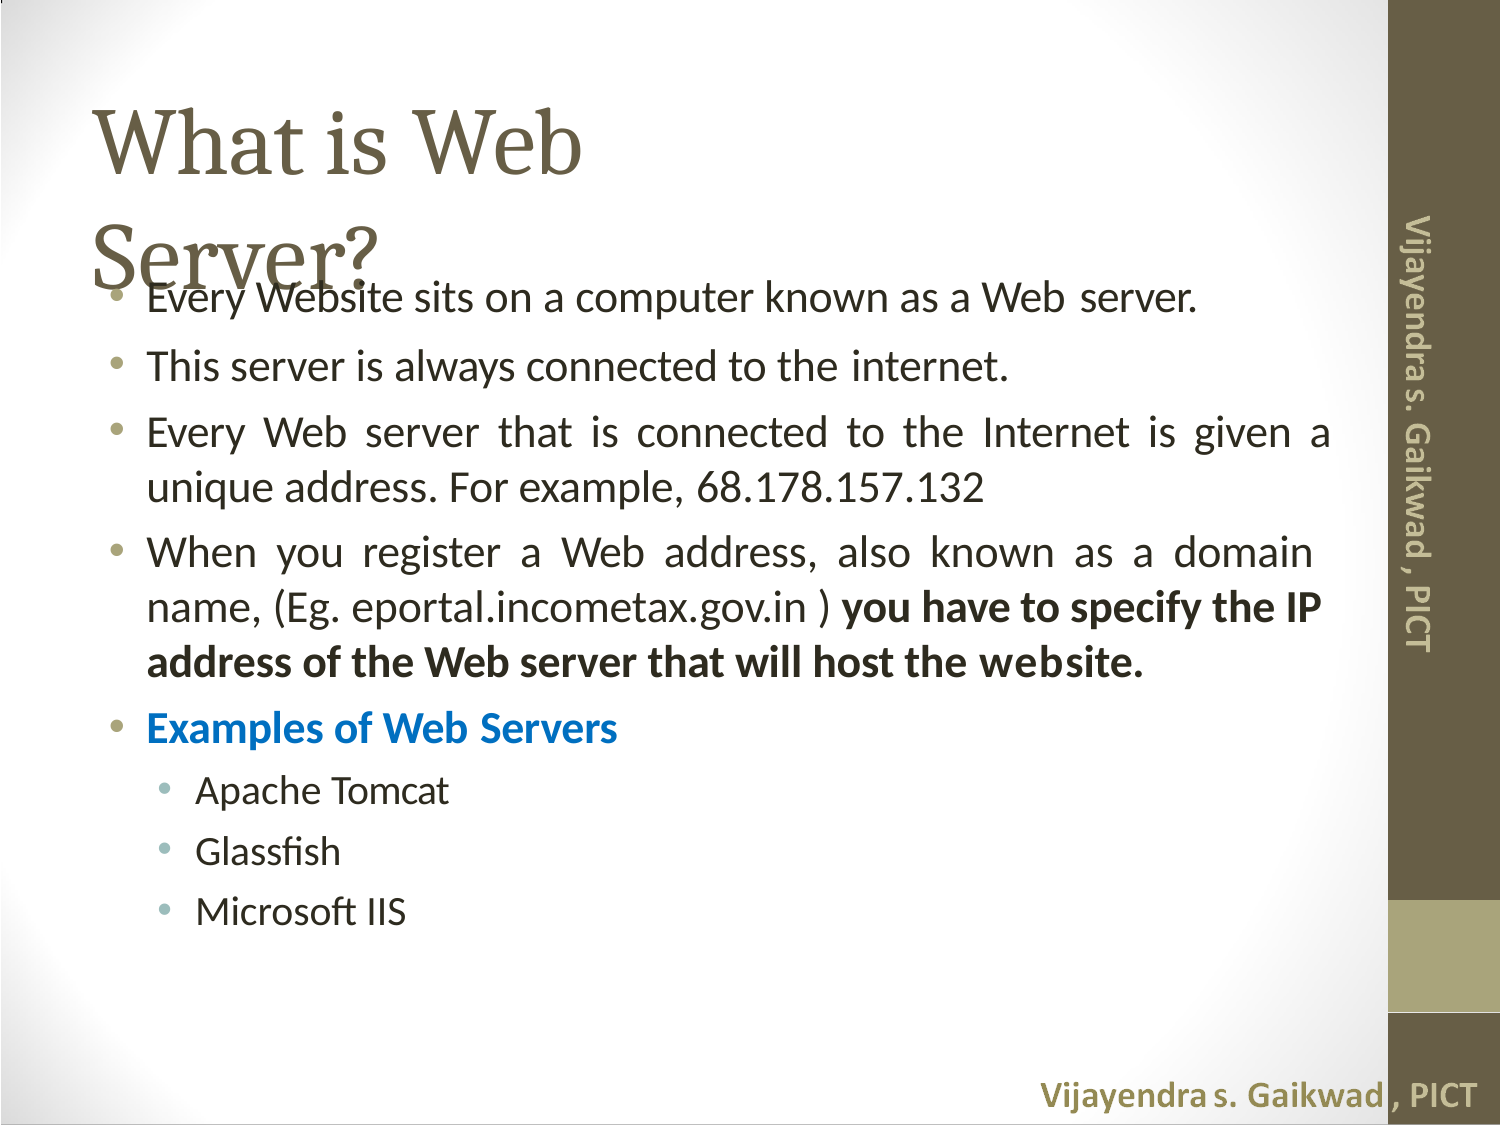

# What is Web Server?
Every Website sits on a computer known as a Web server.
This server is always connected to the internet.
Every Web server that is connected to the Internet is given a  unique address. For example, 68.178.157.132
When you register a Web address, also known as a domain  name, (Eg. eportal.incometax.gov.in ) you have to specify the IP  address of the Web server that will host the website.
Examples of Web Servers
Apache Tomcat
Glassfish
Microsoft IIS